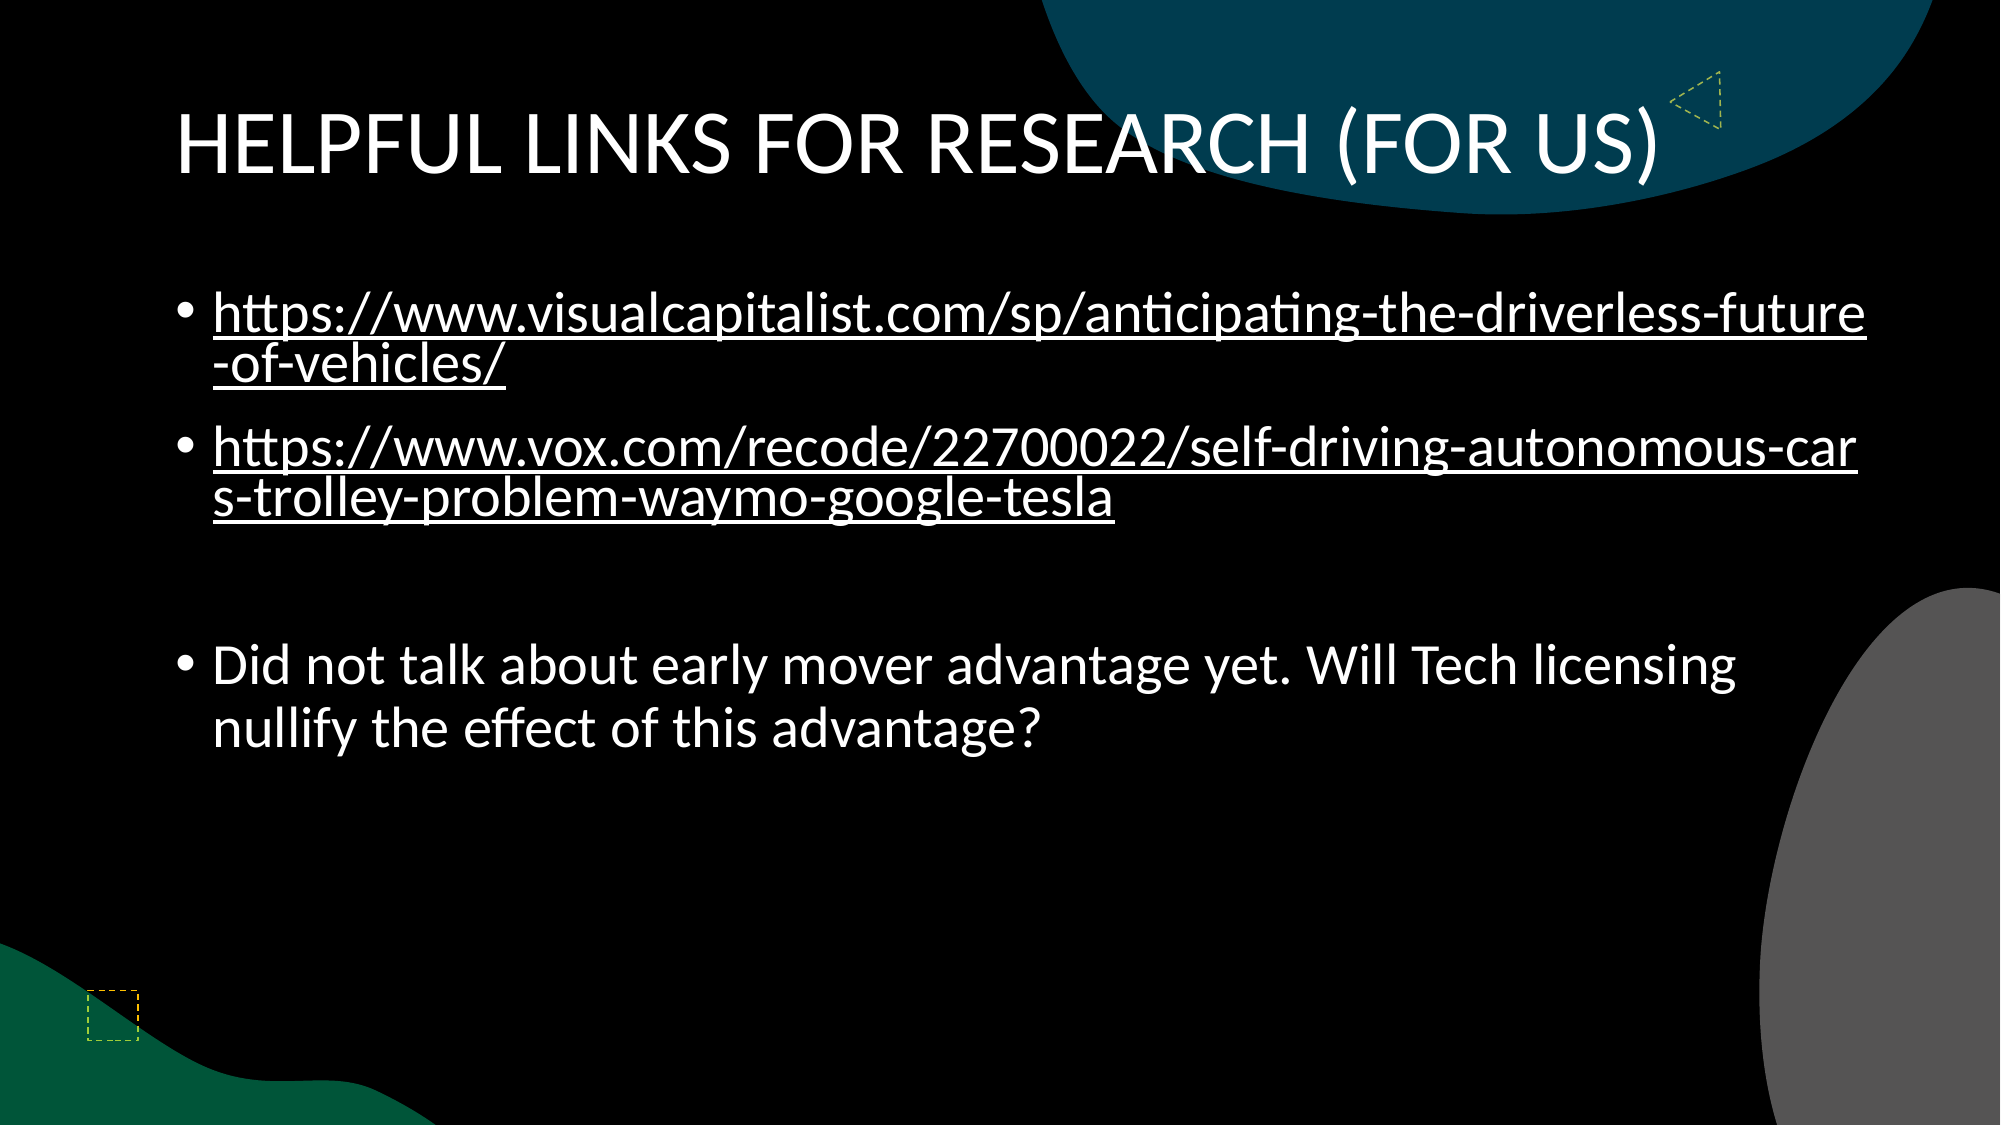

HELPFUL LINKS FOR RESEARCH (FOR US)
https://www.visualcapitalist.com/sp/anticipating-the-driverless-future-of-vehicles/
https://www.vox.com/recode/22700022/self-driving-autonomous-cars-trolley-problem-waymo-google-tesla

Did not talk about early mover advantage yet. Will Tech licensing nullify the effect of this advantage?